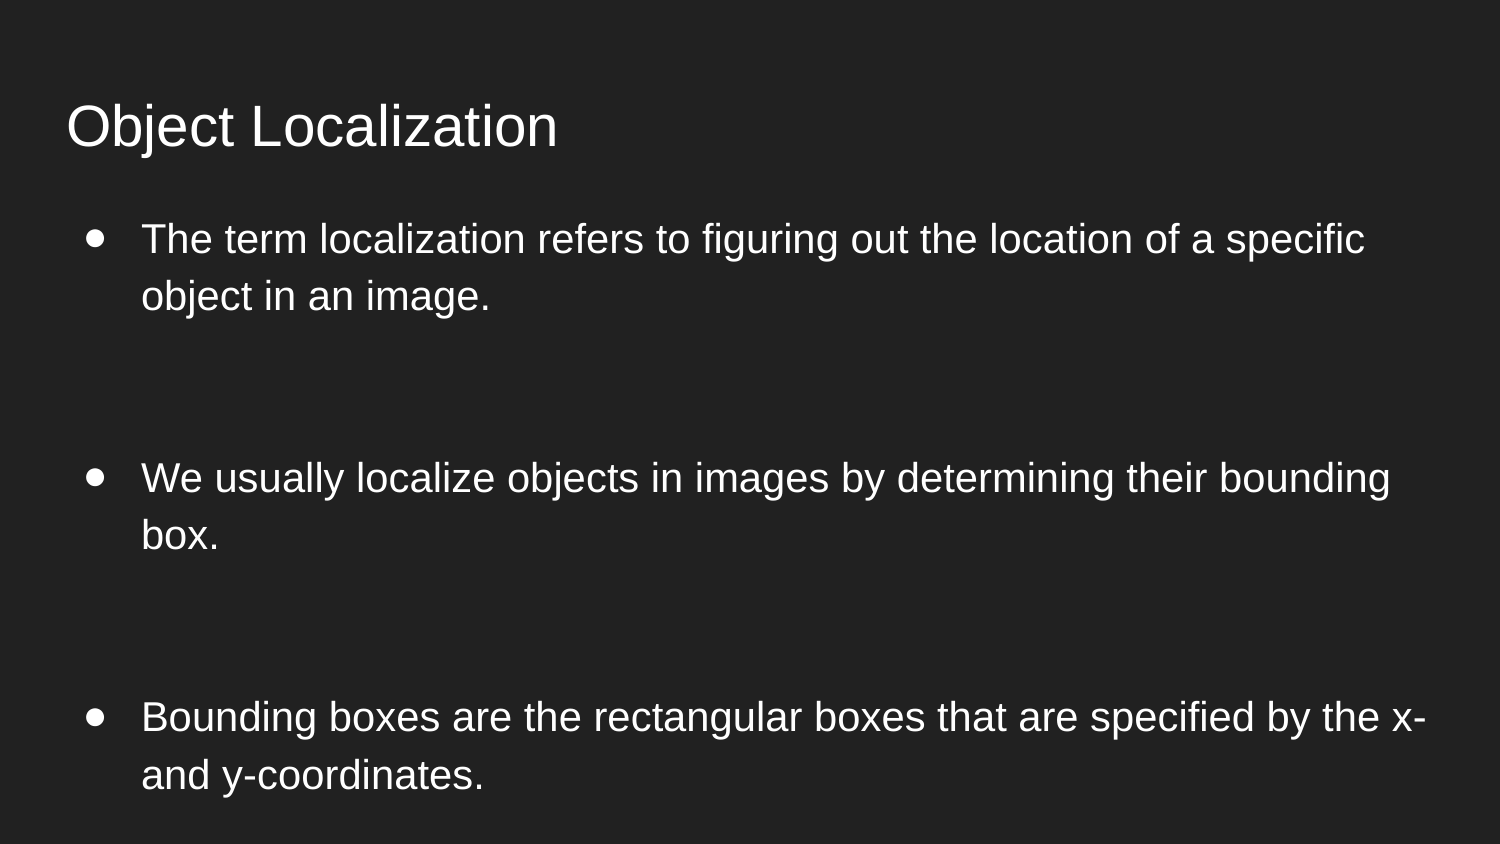

# Object Localization
The term localization refers to figuring out the location of a specific object in an image.

We usually localize objects in images by determining their bounding box.

Bounding boxes are the rectangular boxes that are specified by the x- and y-coordinates.